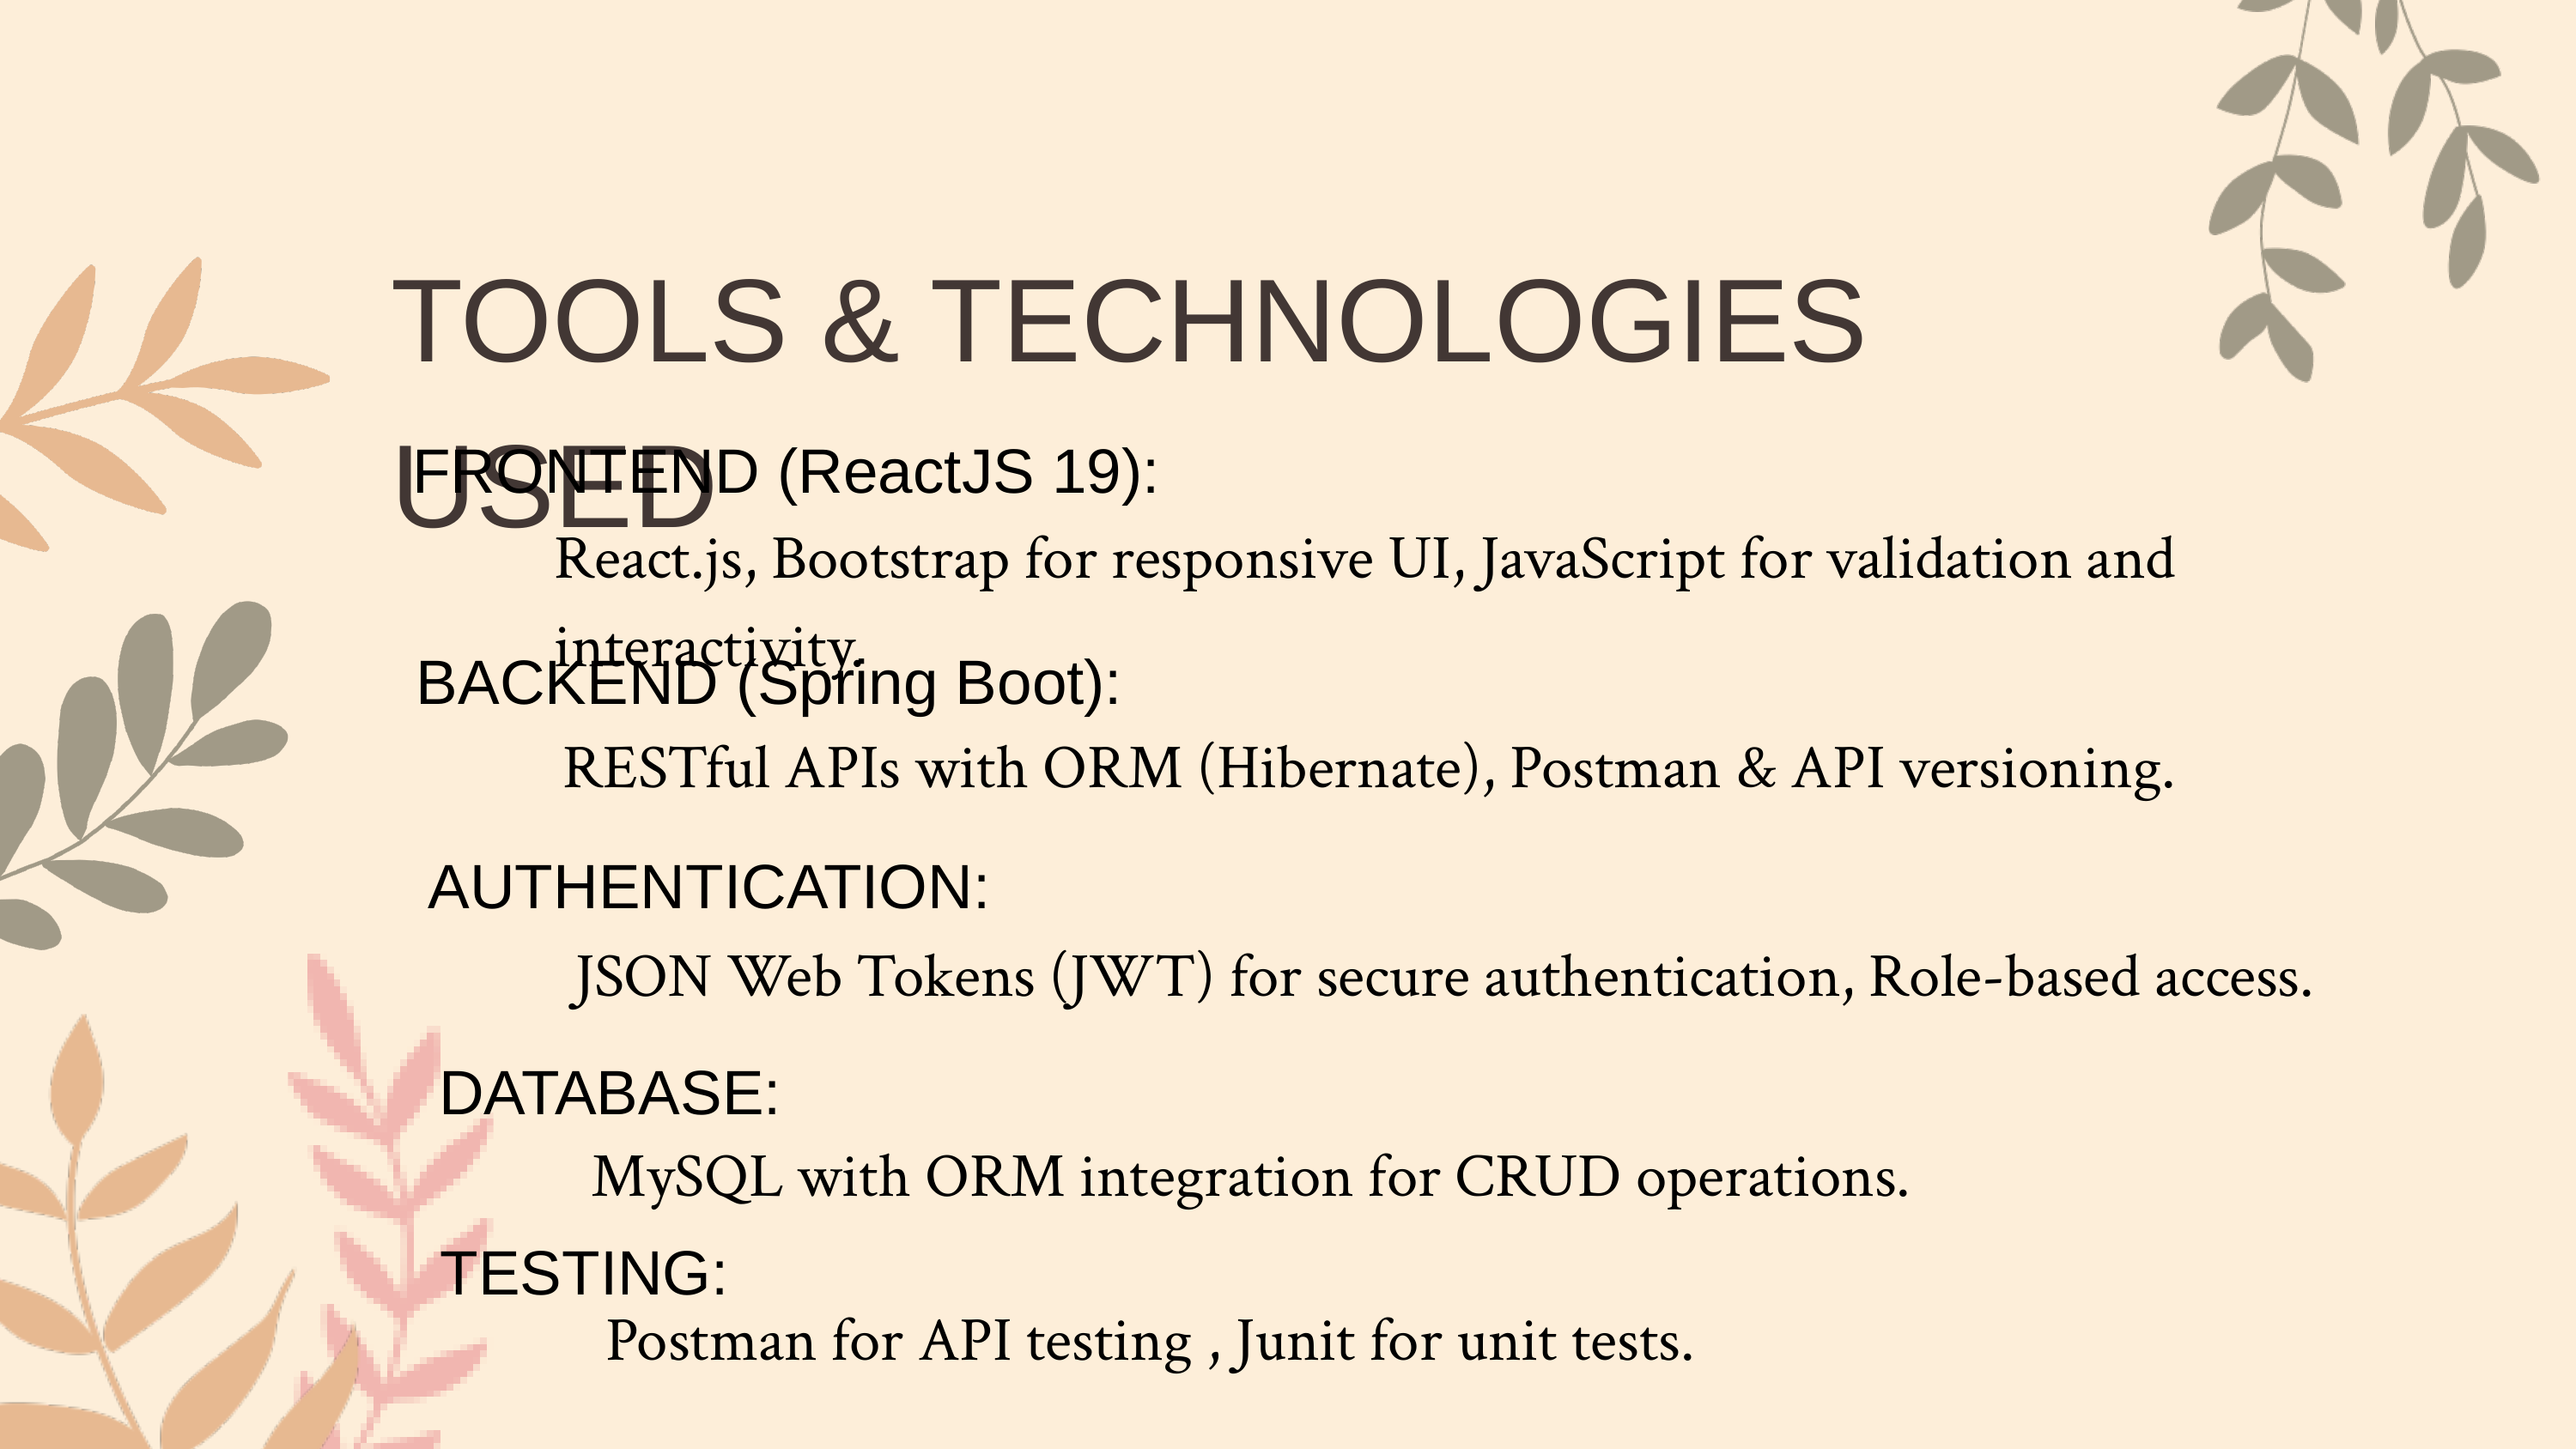

TOOLS & TECHNOLOGIES USED
FRONTEND (ReactJS 19):
React.js, Bootstrap for responsive UI, JavaScript for validation and interactivity.

BACKEND (Spring Boot):
 RESTful APIs with ORM (Hibernate), Postman & API versioning.
AUTHENTICATION:
JSON Web Tokens (JWT) for secure authentication, Role-based access.

DATABASE:
 MySQL with ORM integration for CRUD operations.
TESTING:
Postman for API testing , Junit for unit tests.